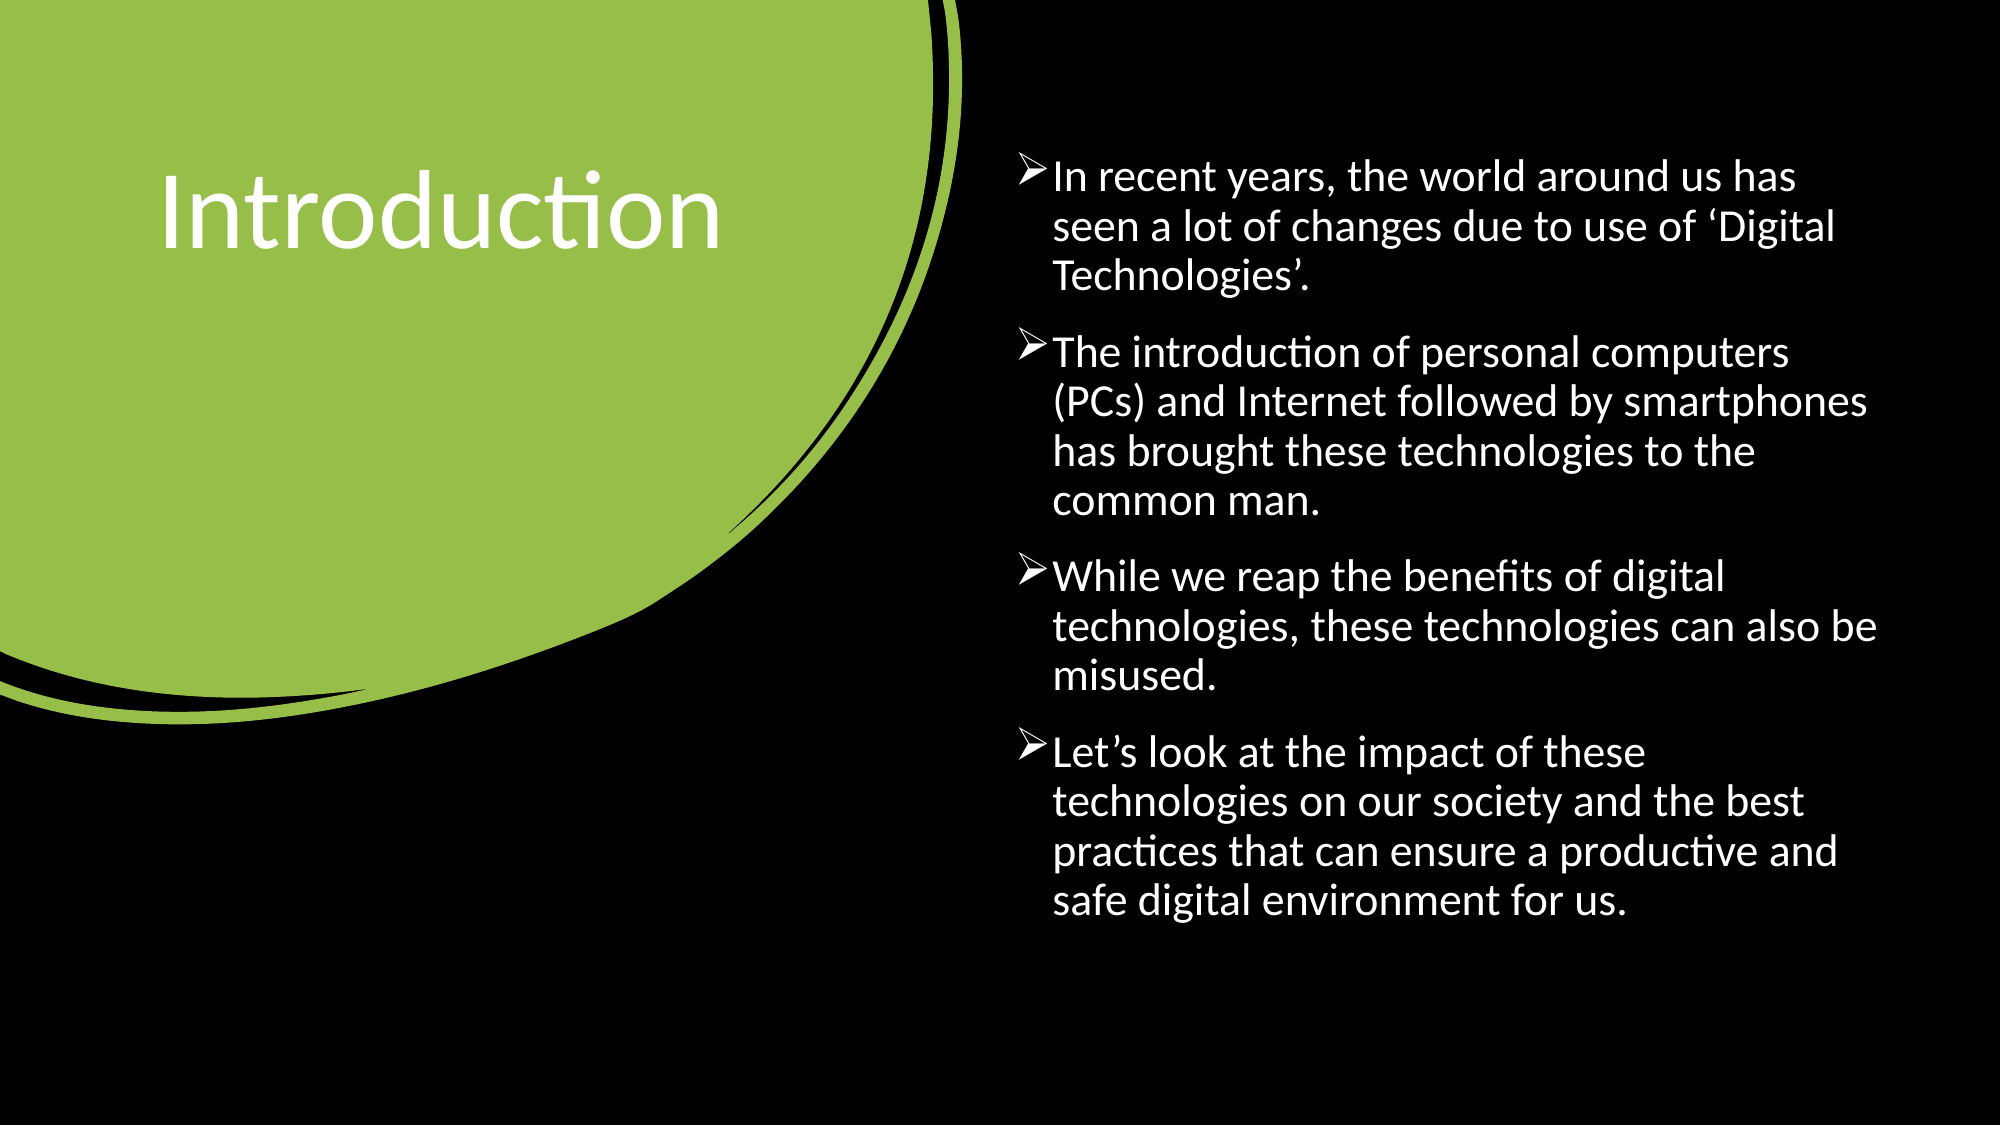

# Introduction
In recent years, the world around us has seen a lot of changes due to use of ‘Digital Technologies’.
The introduction of personal computers (PCs) and Internet followed by smartphones has brought these technologies to the common man.
While we reap the benefits of digital technologies, these technologies can also be misused.
Let’s look at the impact of these technologies on our society and the best practices that can ensure a productive and safe digital environment for us.